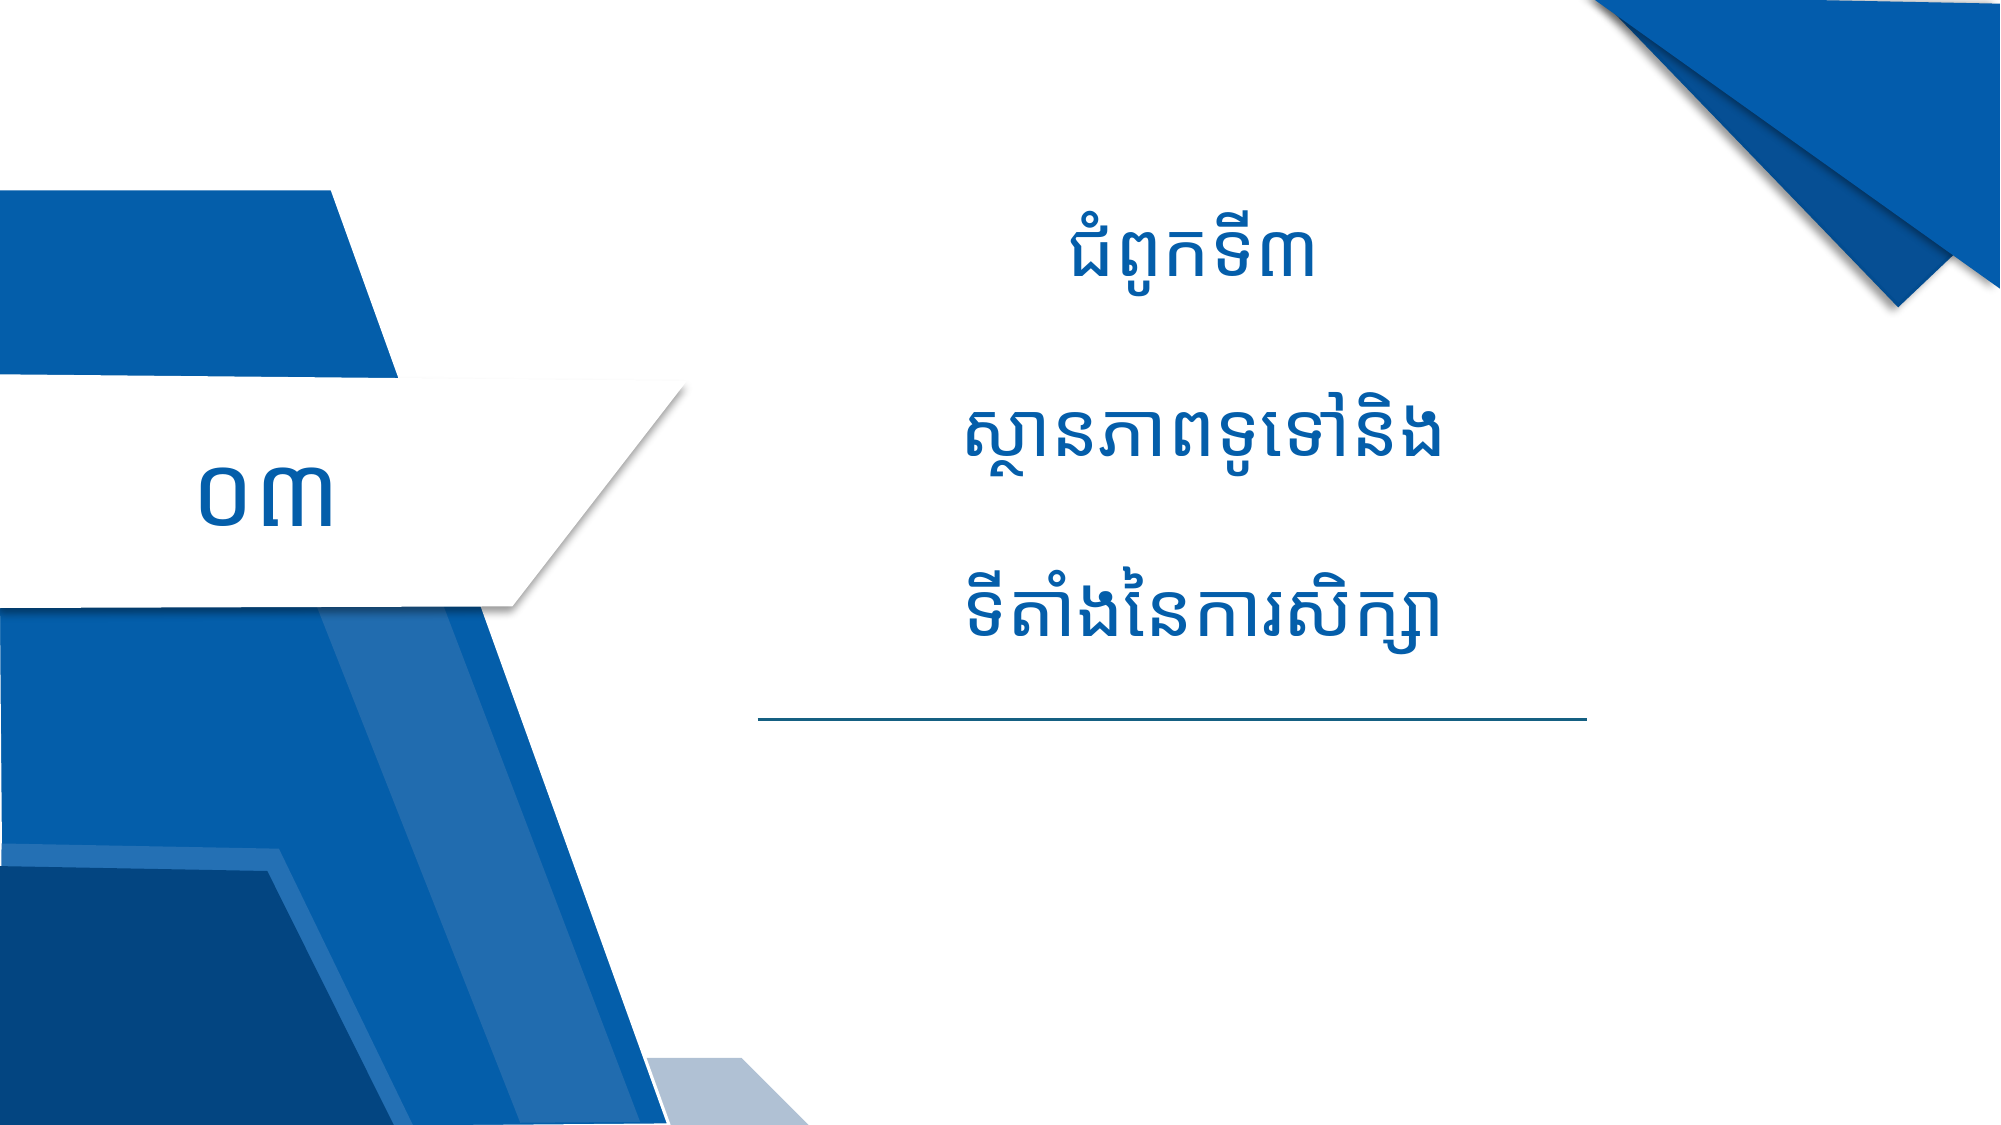

ជំពូកទី៣
ស្ថានភាពទូទៅនិង
ទីតាំងនៃការសិក្សា

០៣